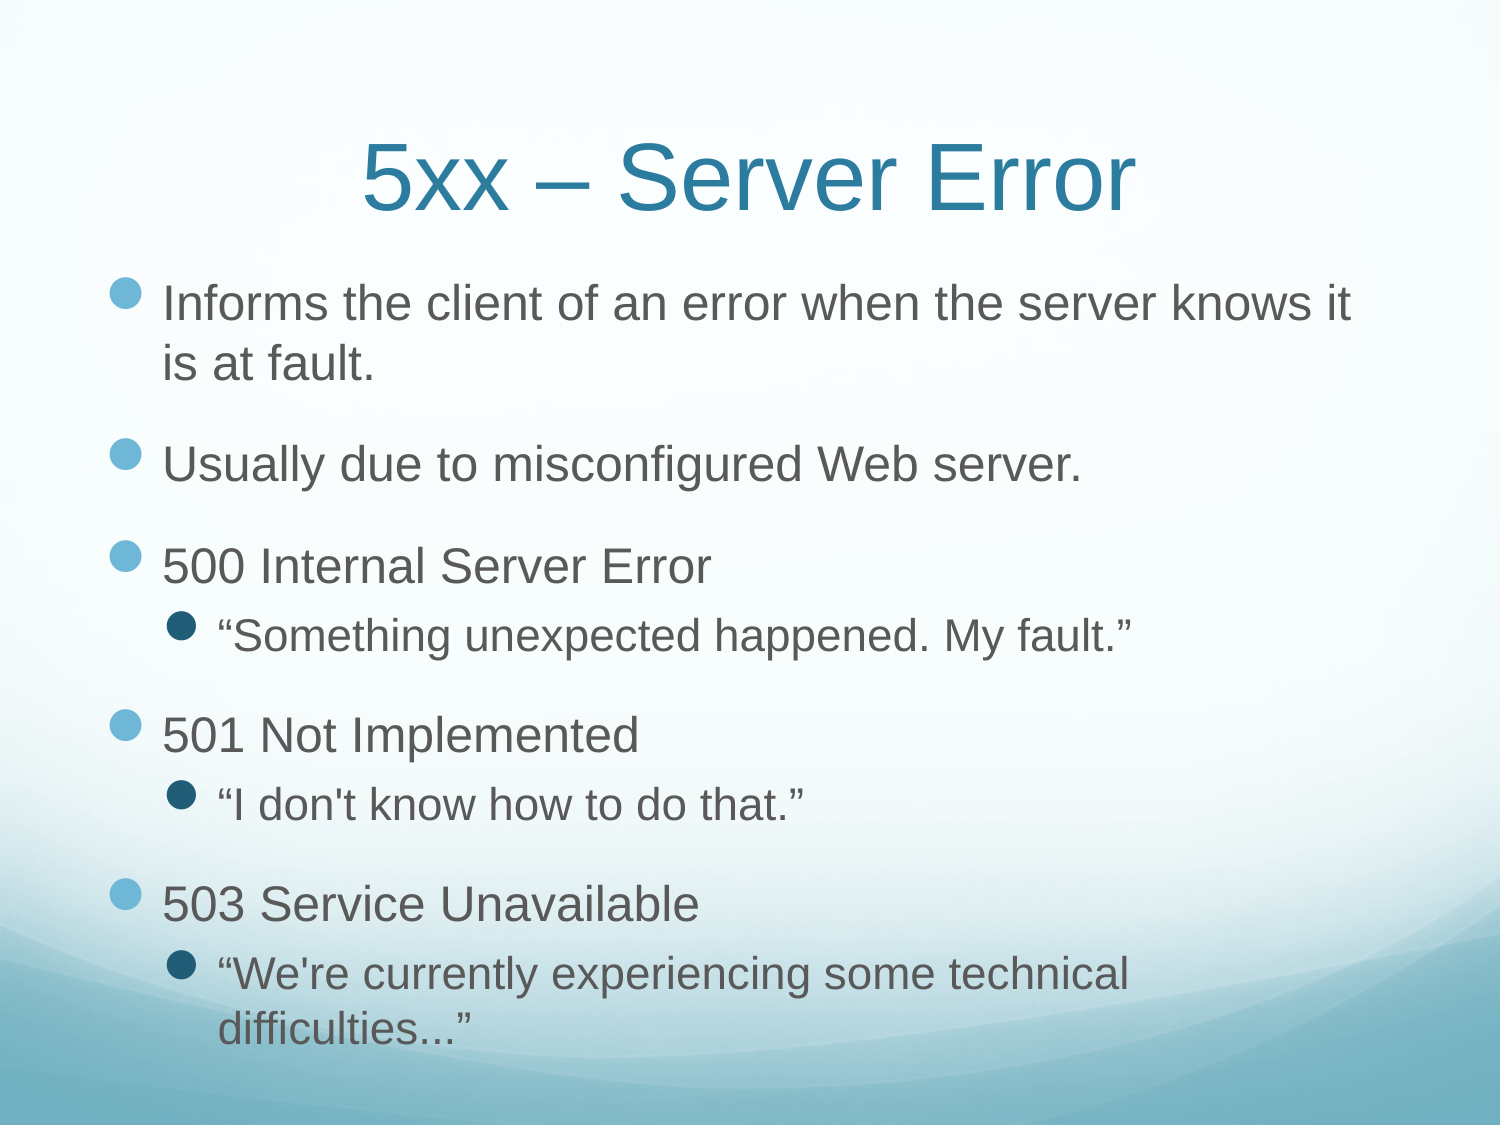

# 5xx – Server Error
Informs the client of an error when the server knows it is at fault.
Usually due to misconfigured Web server.
500 Internal Server Error
“Something unexpected happened. My fault.”
501 Not Implemented
“I don't know how to do that.”
503 Service Unavailable
“We're currently experiencing some technical difficulties...”